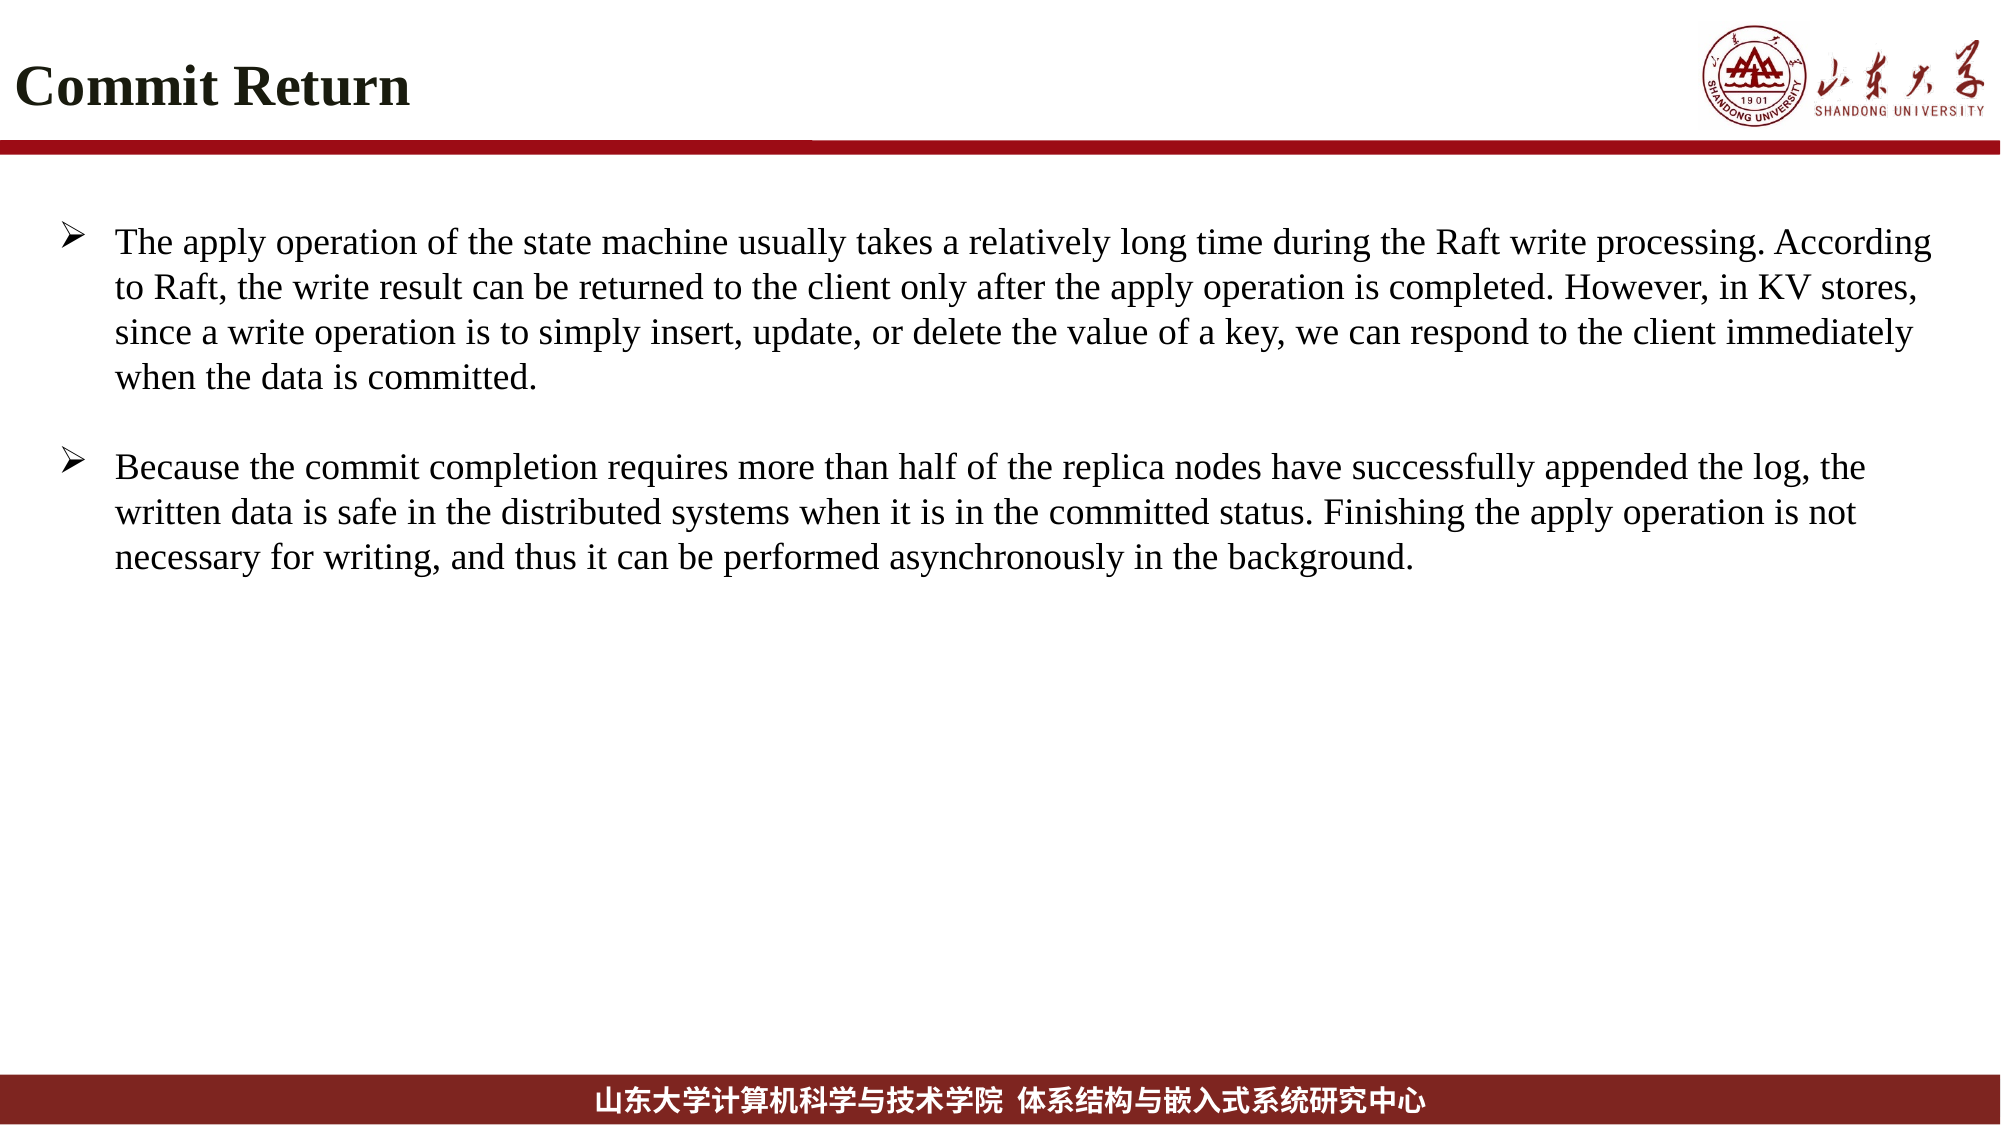

# Commit Return
The apply operation of the state machine usually takes a relatively long time during the Raft write processing. According to Raft, the write result can be returned to the client only after the apply operation is completed. However, in KV stores, since a write operation is to simply insert, update, or delete the value of a key, we can respond to the client immediately when the data is committed.

Because the commit completion requires more than half of the replica nodes have successfully appended the log, the written data is safe in the distributed systems when it is in the committed status. Finishing the apply operation is not necessary for writing, and thus it can be performed asynchronously in the background.